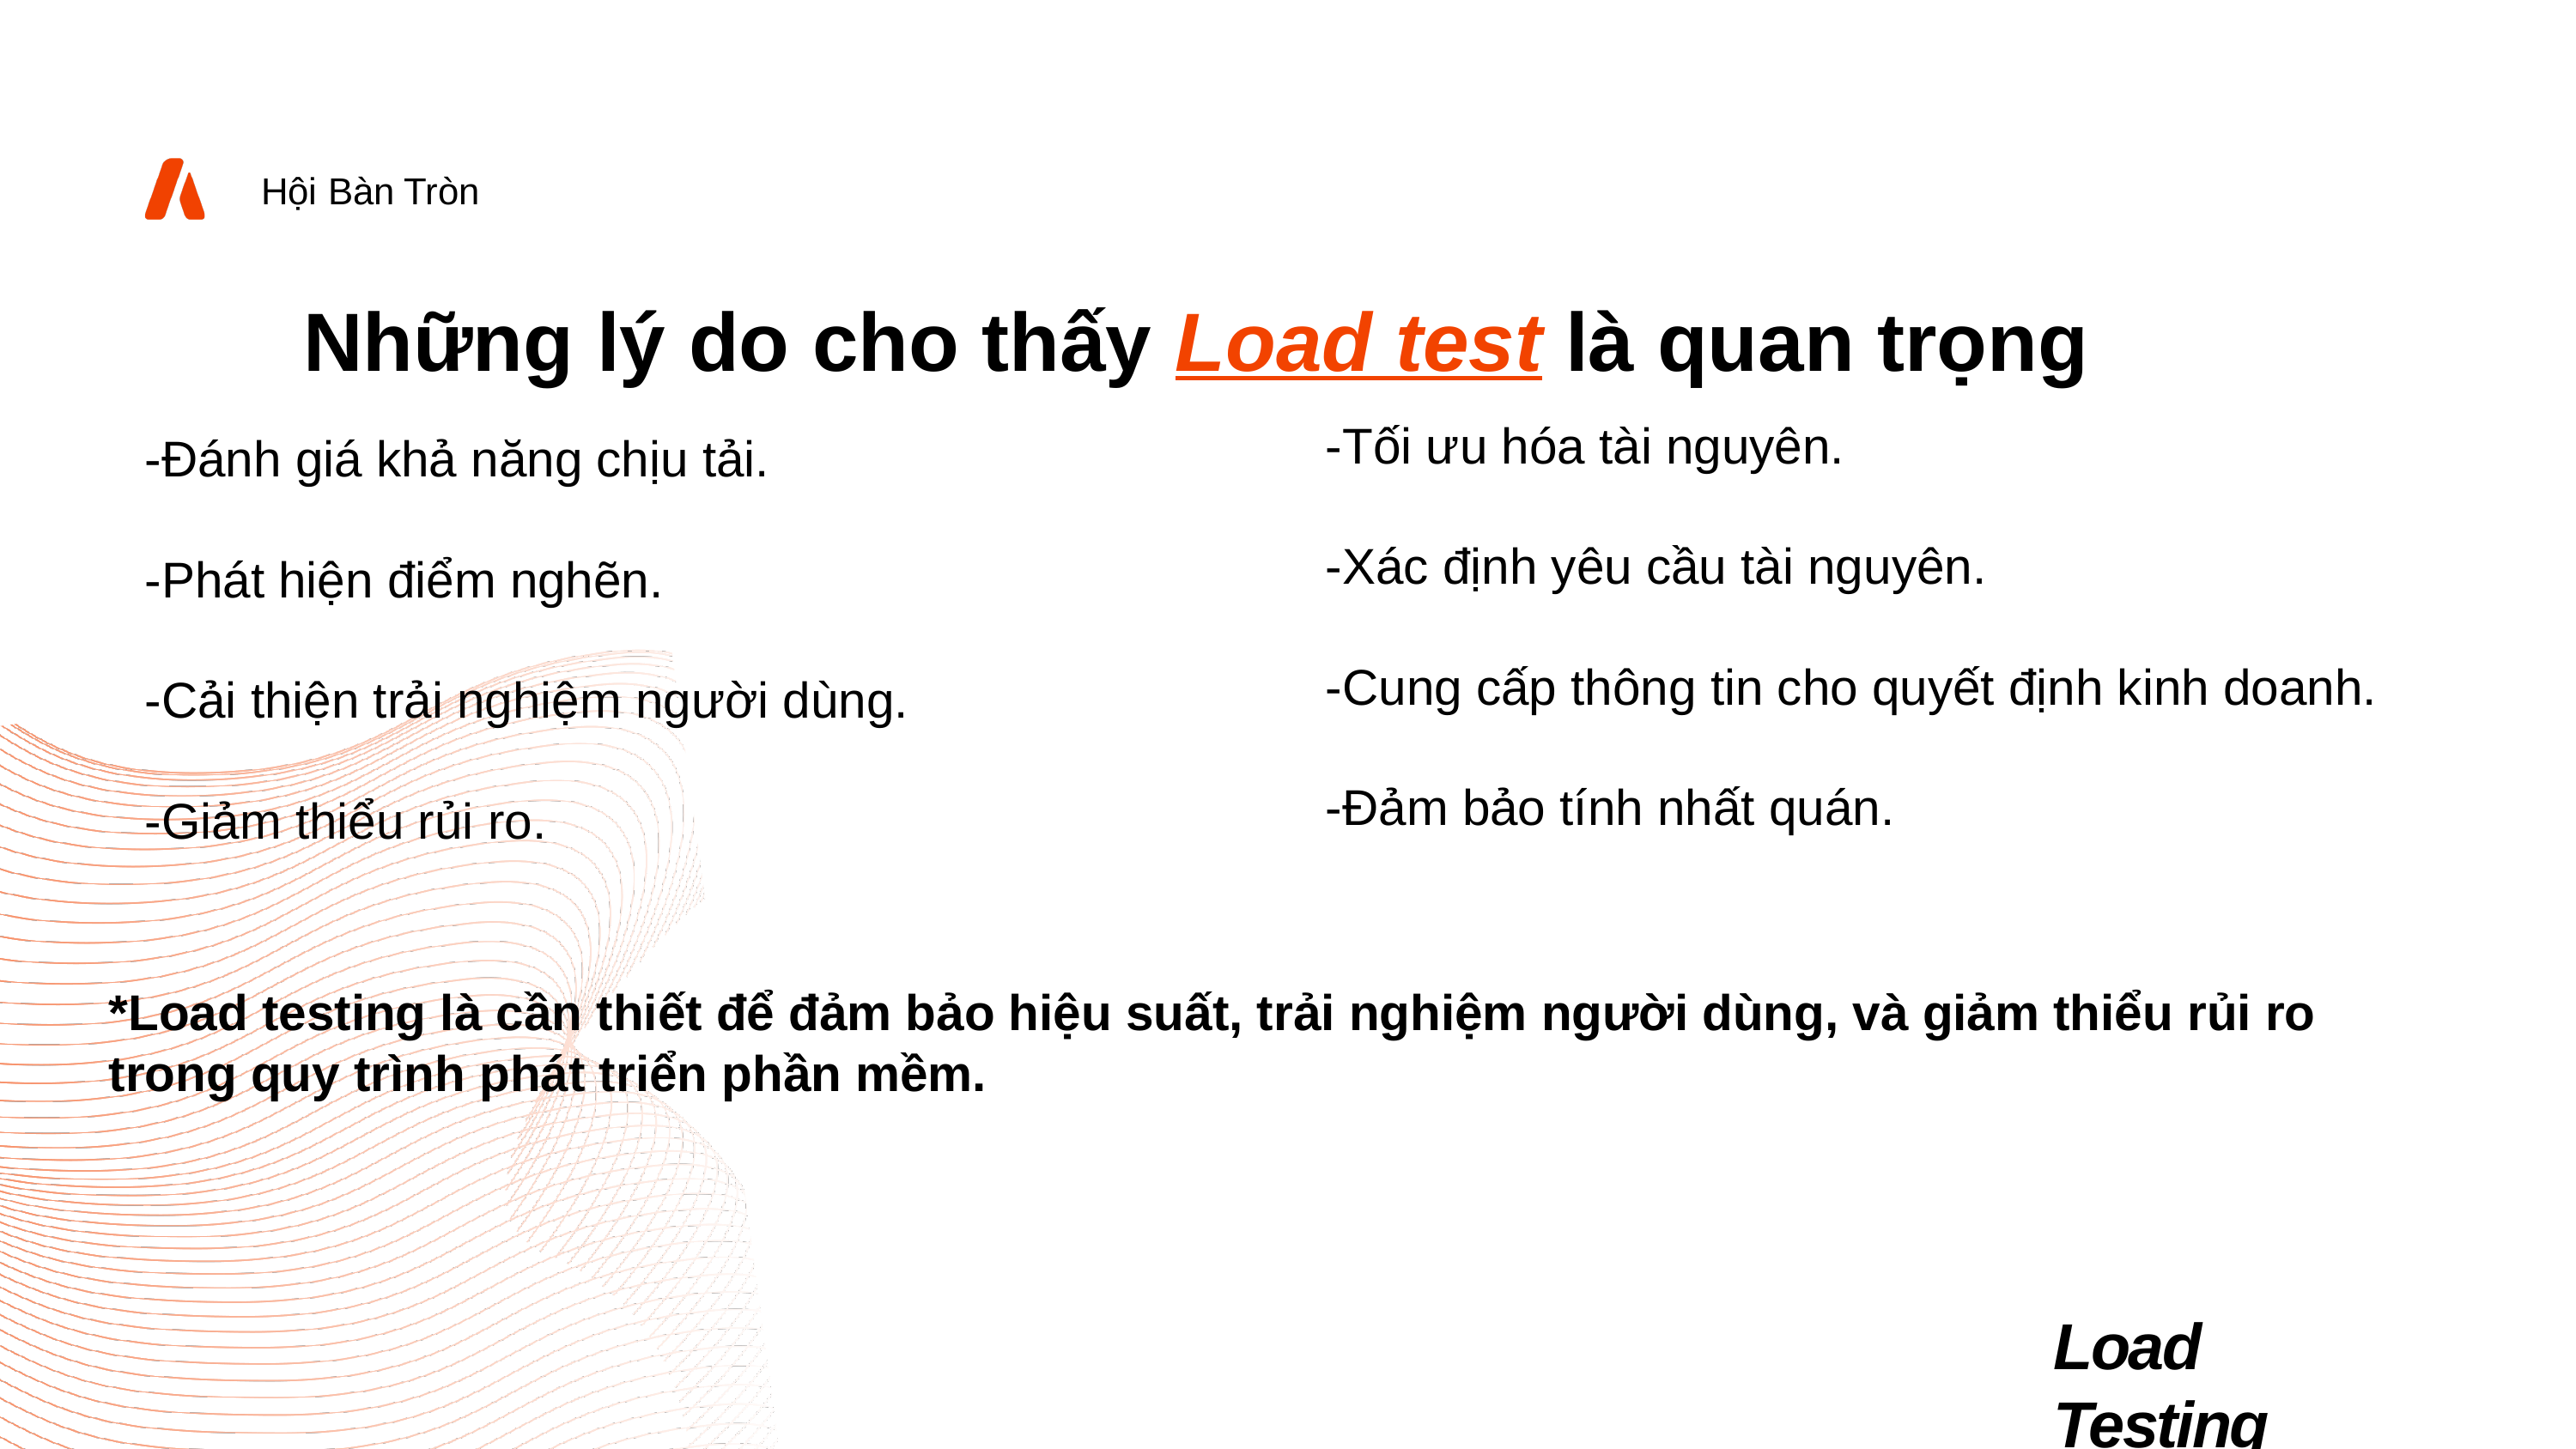

Hội Bàn Tròn
Những lý do cho thấy Load test là quan trọng
-Tối ưu hóa tài nguyên.

-Xác định yêu cầu tài nguyên.

-Cung cấp thông tin cho quyết định kinh doanh.

-Đảm bảo tính nhất quán.

-Đánh giá khả năng chịu tải.

-Phát hiện điểm nghẽn.

-Cải thiện trải nghiệm người dùng.

-Giảm thiểu rủi ro.

*Load testing là cần thiết để đảm bảo hiệu suất, trải nghiệm người dùng, và giảm thiểu rủi ro trong quy trình phát triển phần mềm.
Load Testing